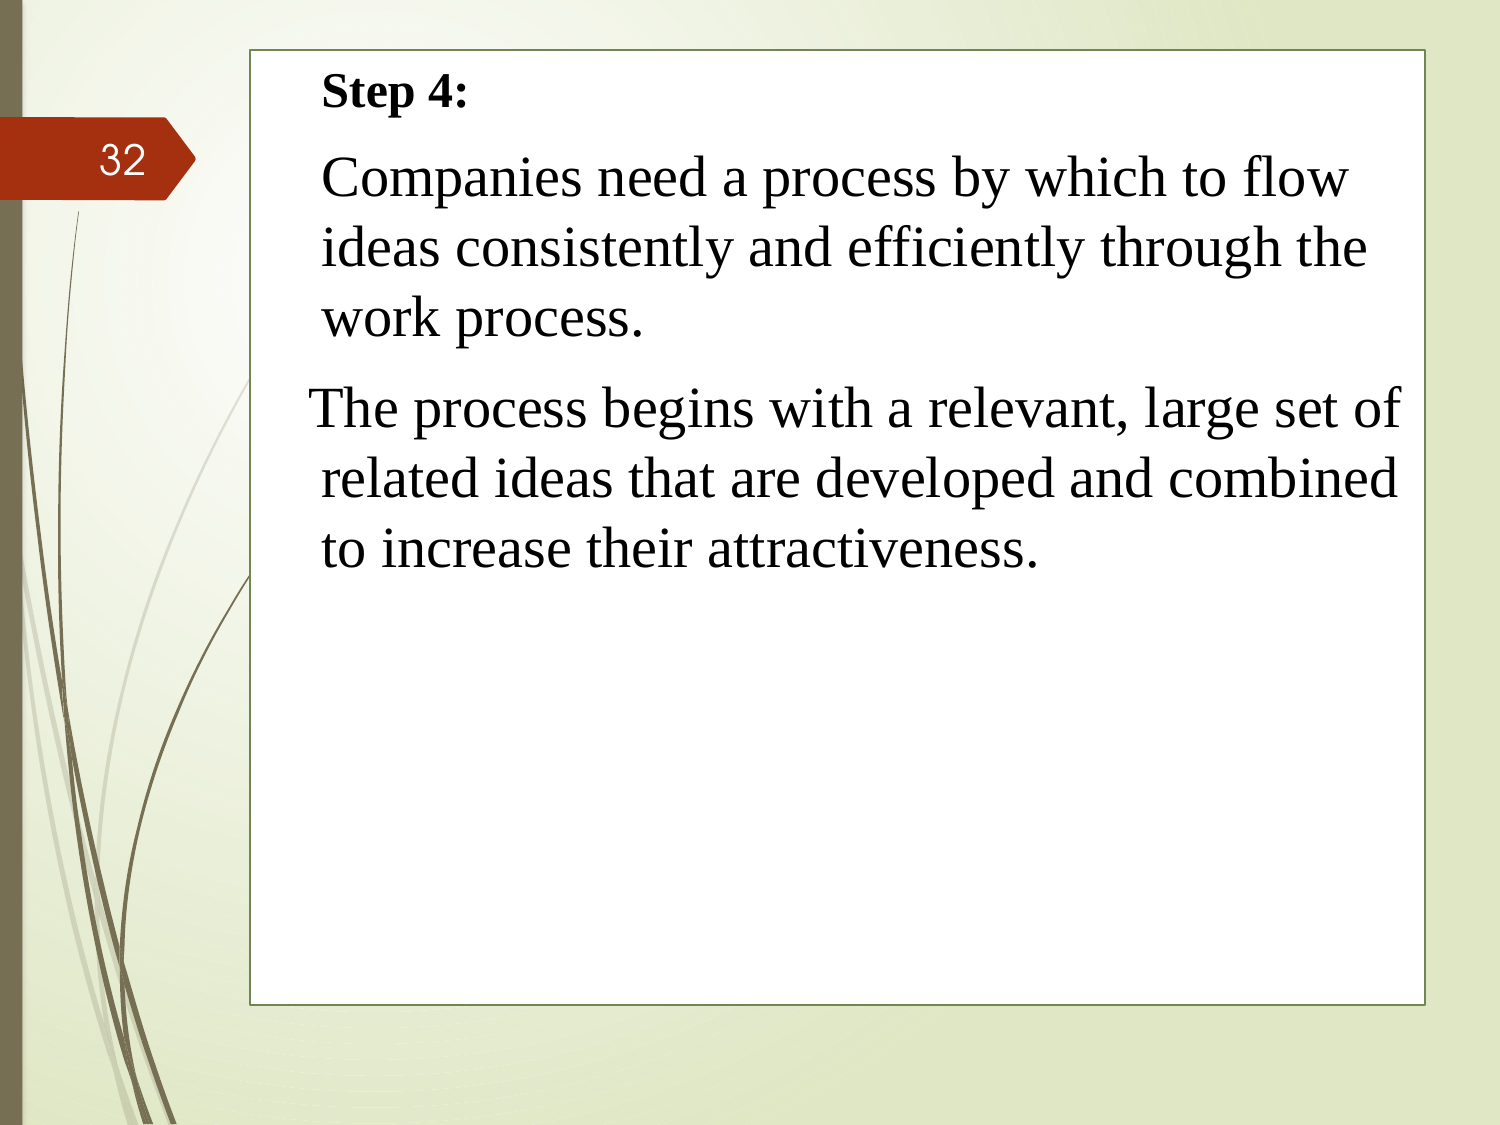

Step 4:
	Companies need a process by which to flow ideas consistently and efficiently through the work process.
   The process begins with a relevant, large set of related ideas that are developed and combined to increase their attractiveness.
32